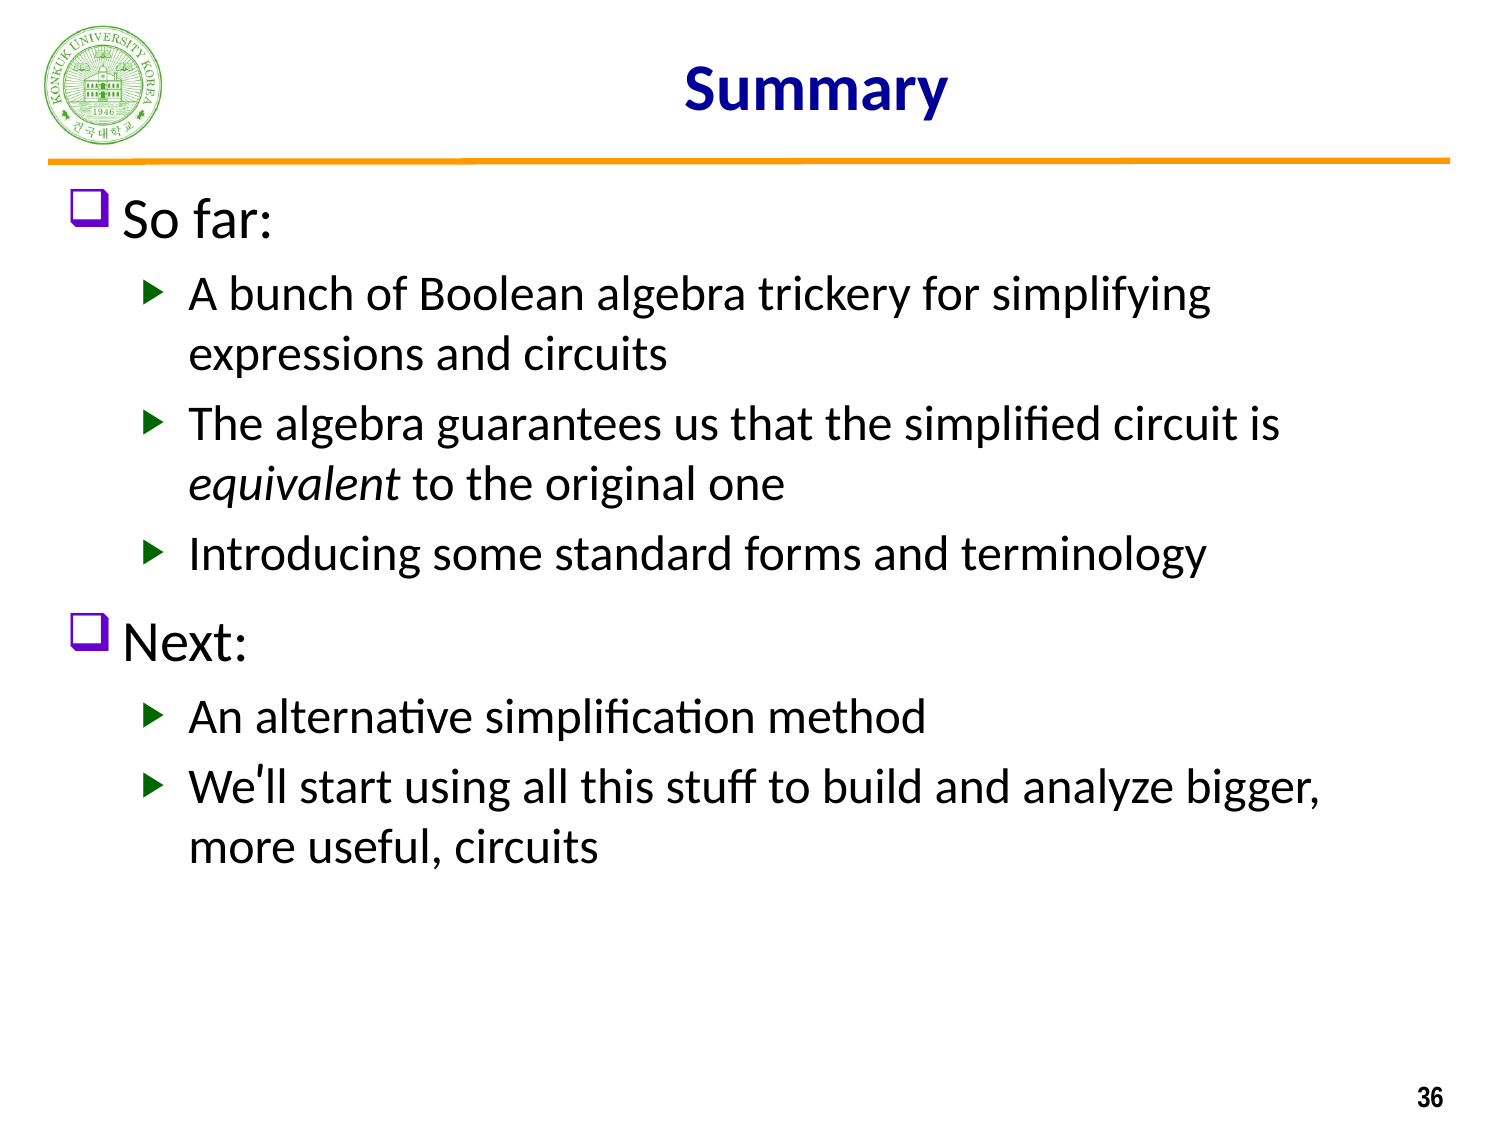

# Summary
So far:
A bunch of Boolean algebra trickery for simplifying expressions and circuits
The algebra guarantees us that the simplified circuit is equivalent to the original one
Introducing some standard forms and terminology
Next:
An alternative simplification method
We’ll start using all this stuff to build and analyze bigger, more useful, circuits

36